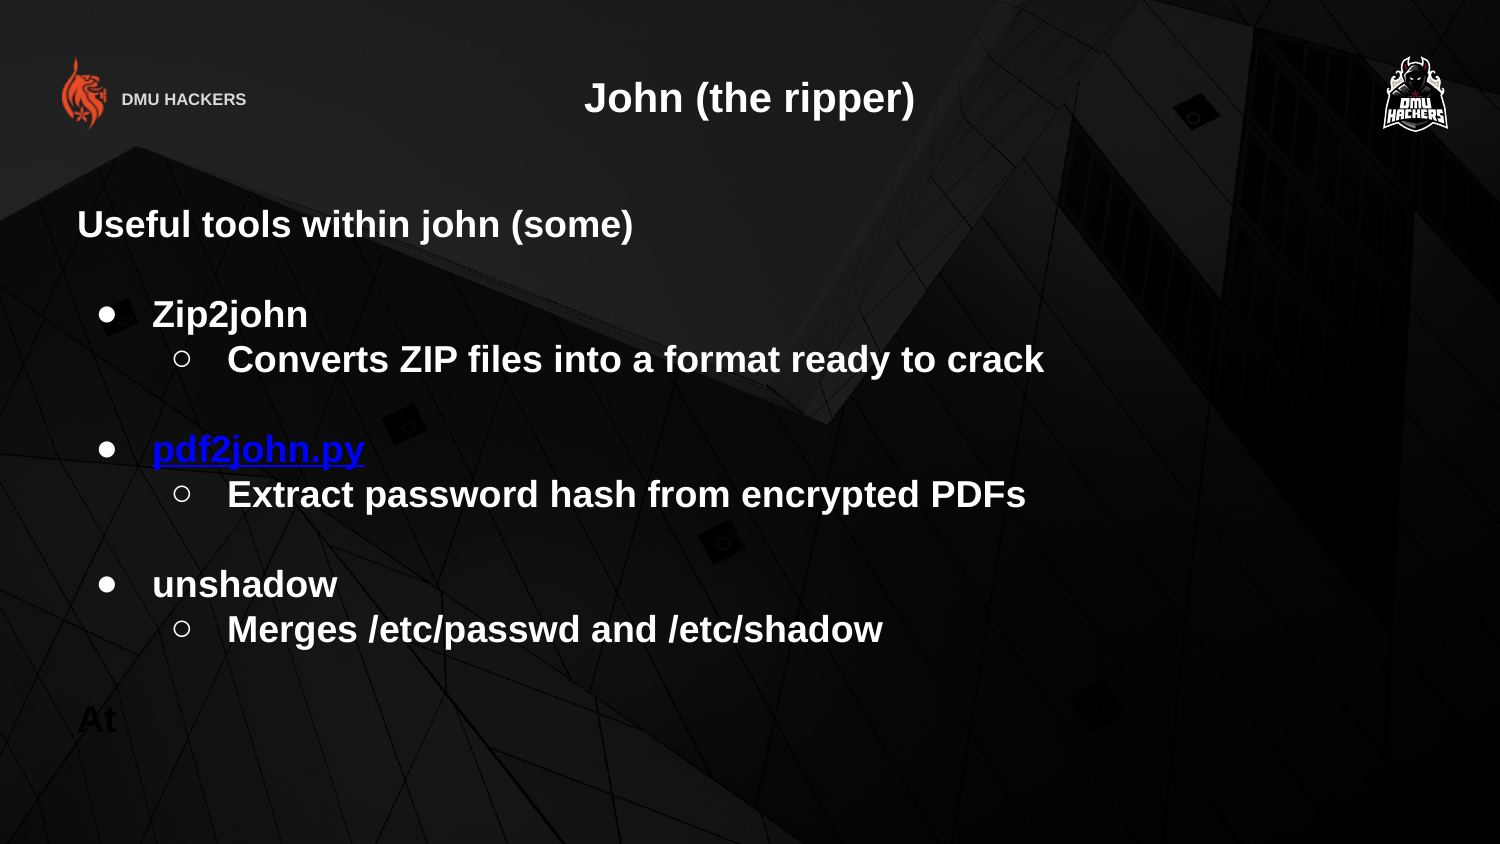

John (the ripper)

DMU HACKERS
Useful tools within john (some)

Zip2john
Converts ZIP files into a format ready to crack

pdf2john.py
Extract password hash from encrypted PDFs

unshadow
Merges /etc/passwd and /etc/shadow
At